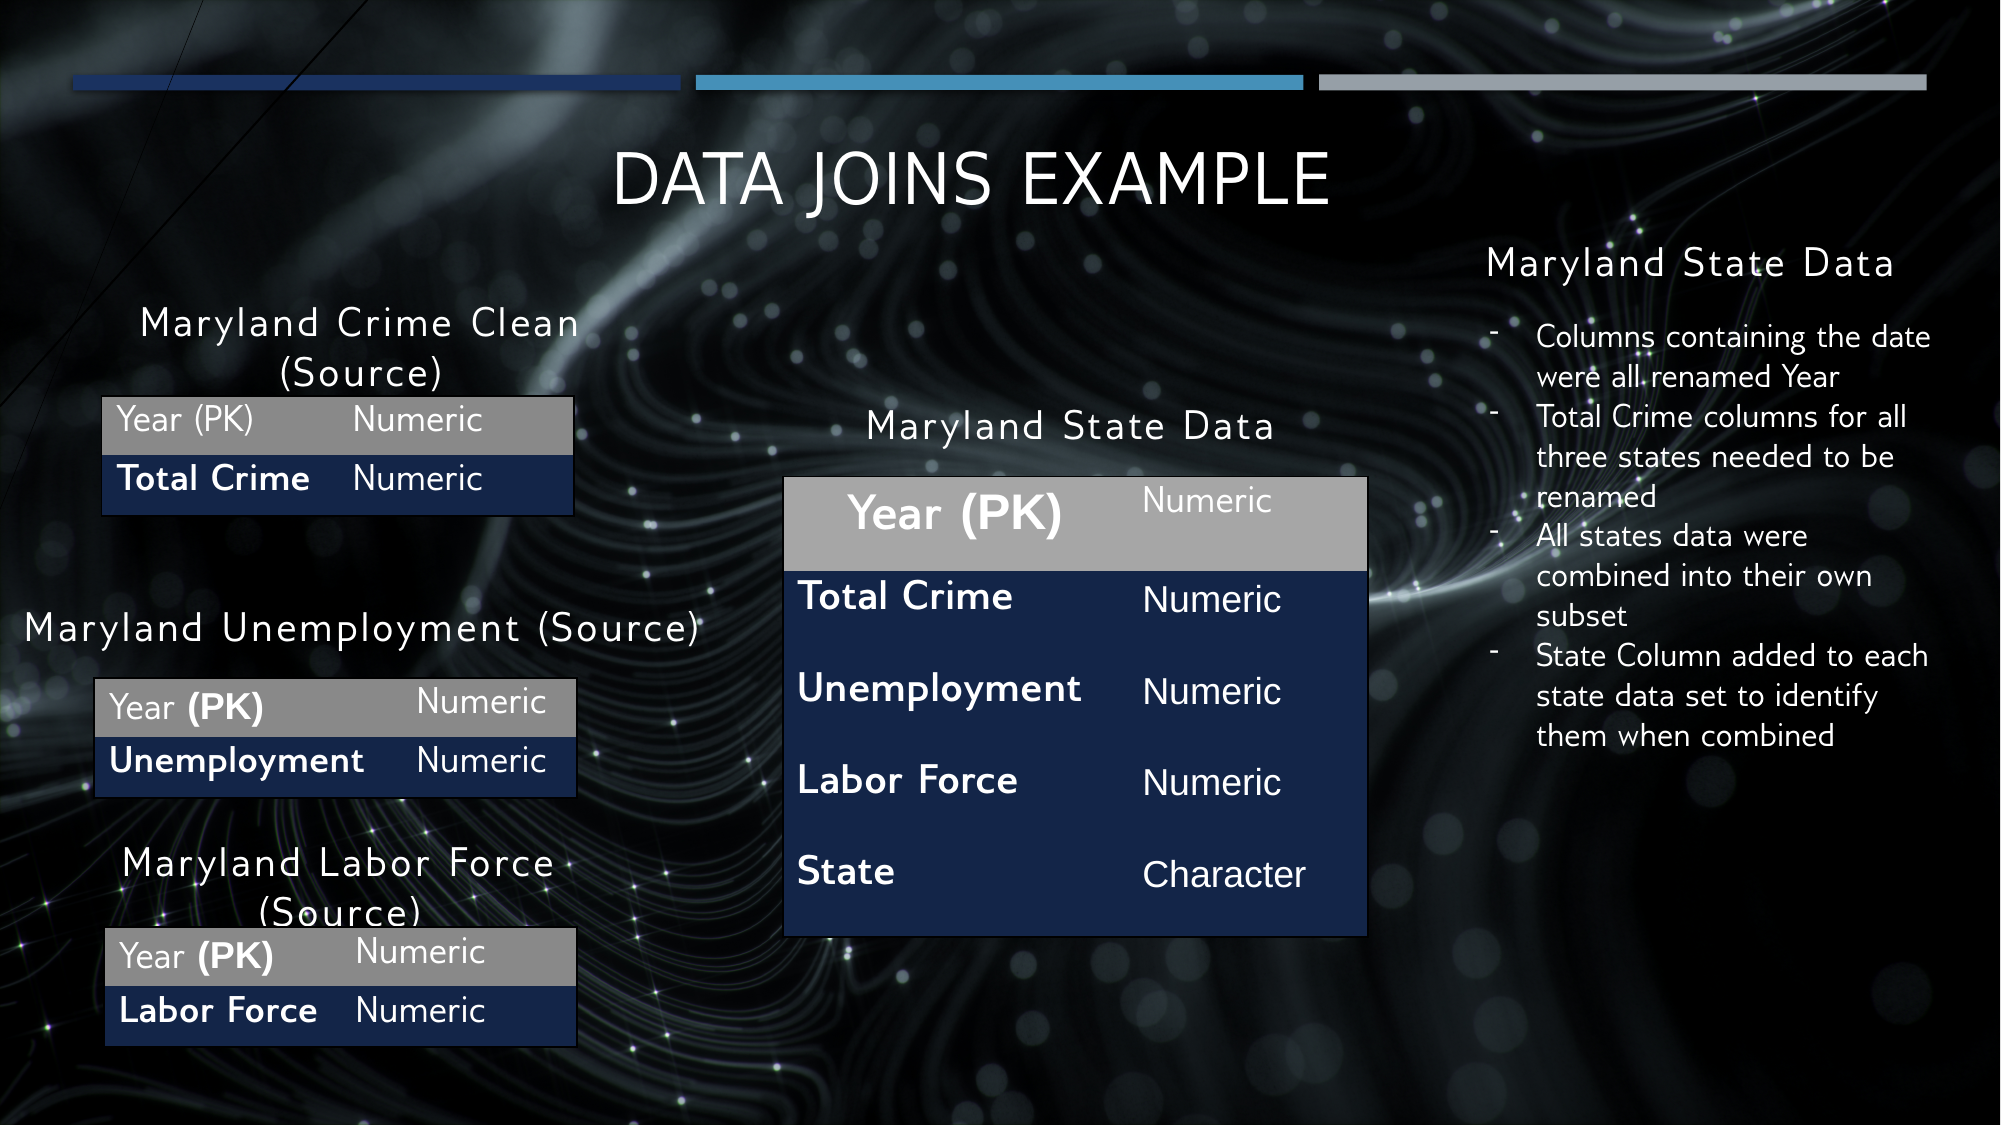

# Data Joins​ Example
Maryland State Data
Maryland Crime Clean (Source)
Columns containing the date were all renamed Year
Total Crime columns for all three states needed to be renamed
All states data were combined into their own subset
State Column added to each state data set to identify them when combined

Maryland State Data
| Year (PK) | Numeric |
| --- | --- |
| Total Crime | Numeric |
| Year (PK) | Numeric |
| --- | --- |
| Total Crime | Numeric |
| Unemployment | Numeric |
| Labor Force | Numeric |
| State | Character |
Maryland Unemployment (Source)
| Year (PK) | Numeric |
| --- | --- |
| Unemployment | Numeric |
Maryland Labor Force (Source)
| Year (PK) | Numeric |
| --- | --- |
| Labor Force | Numeric |